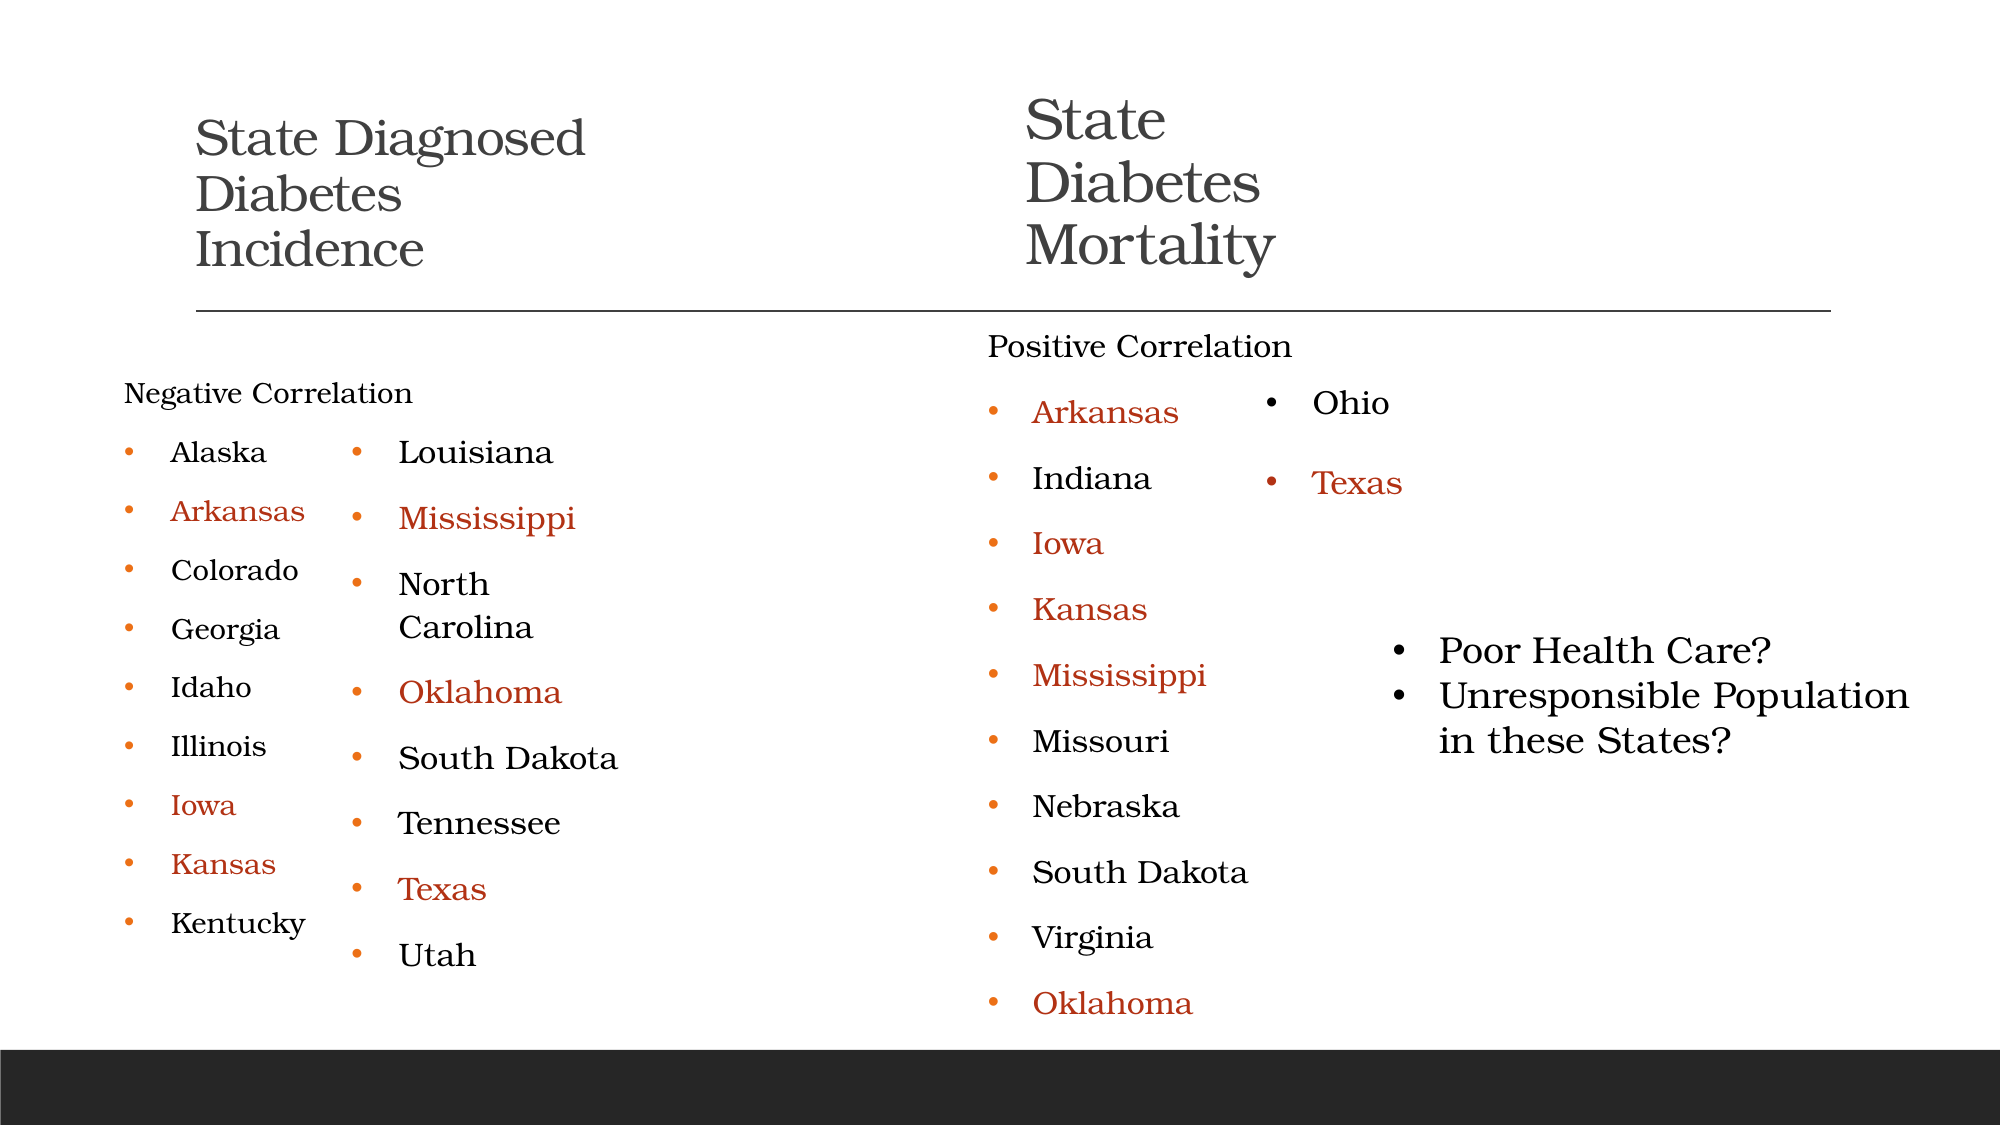

State Diabetes Mortality
# State Diagnosed Diabetes Incidence
Positive Correlation
Arkansas
Indiana
Iowa
Kansas
Mississippi
Missouri
Nebraska
South Dakota
Virginia
Oklahoma

Ohio

Texas

Negative Correlation
Alaska
Arkansas
Colorado
Georgia
Idaho
Illinois
Iowa
Kansas
Kentucky

Louisiana
Mississippi
North Carolina
Oklahoma
South Dakota
Tennessee
Texas
Utah

Poor Health Care?
Unresponsible Population in these States?